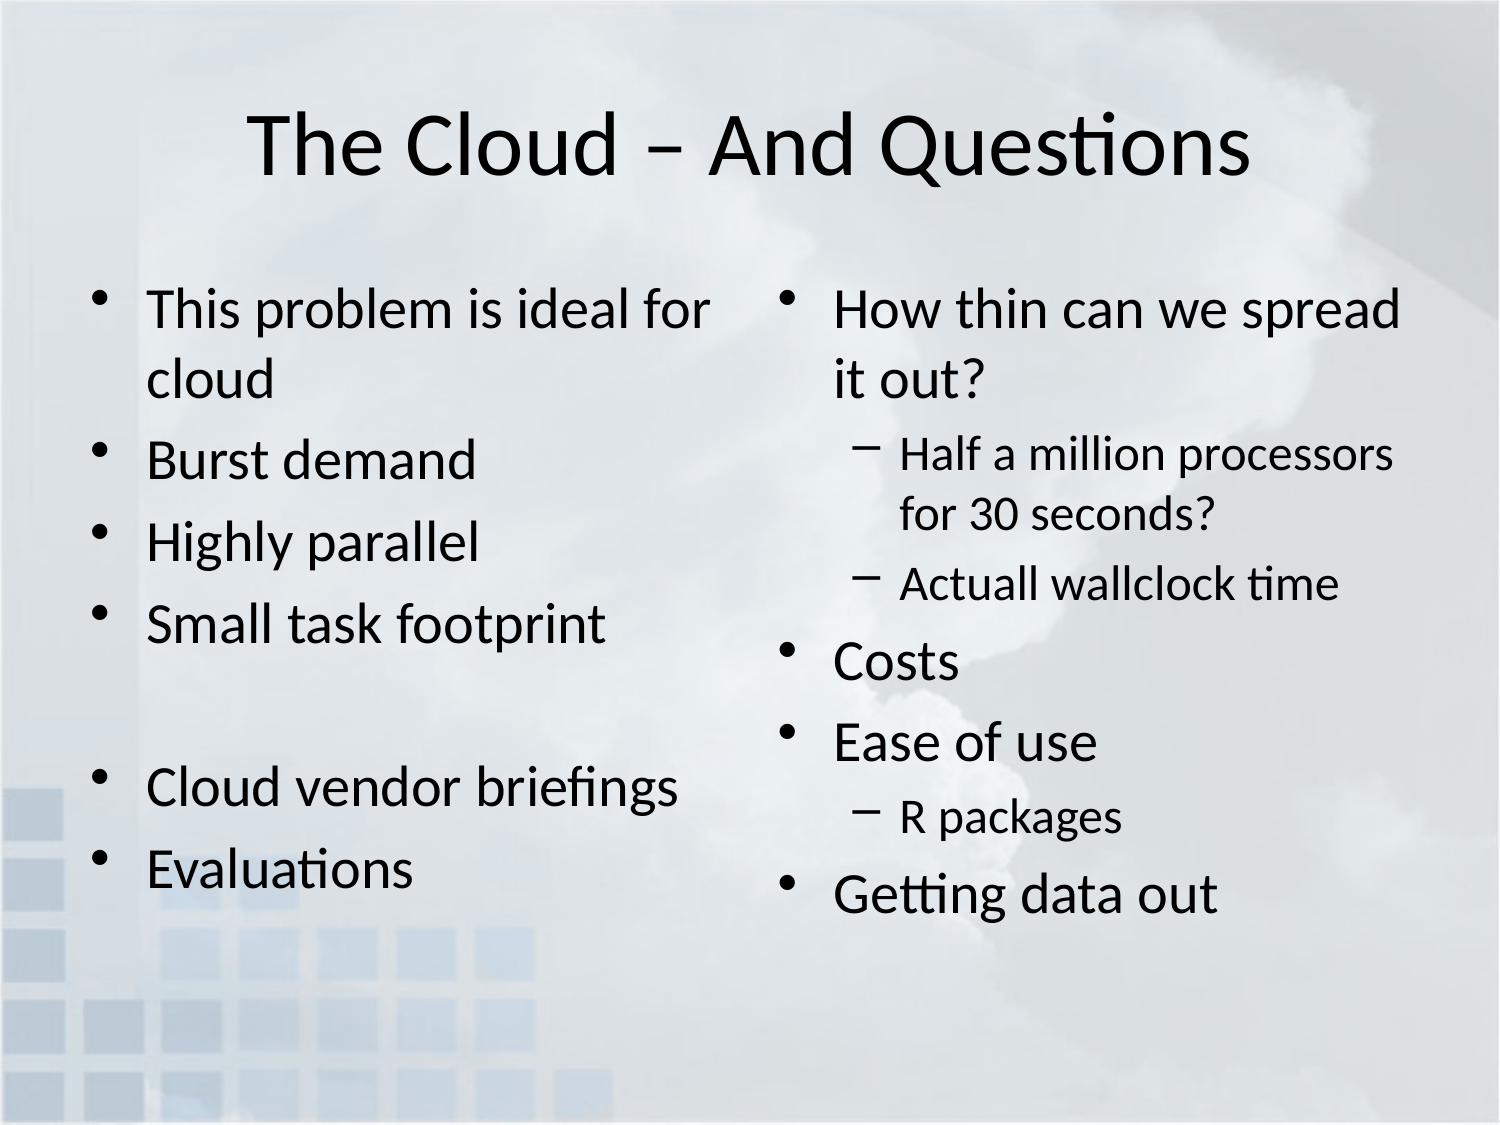

# The Cloud – And Questions
This problem is ideal for cloud
Burst demand
Highly parallel
Small task footprint

Cloud vendor briefings
Evaluations
How thin can we spread it out?
Half a million processors for 30 seconds?
Actuall wallclock time
Costs
Ease of use
R packages
Getting data out